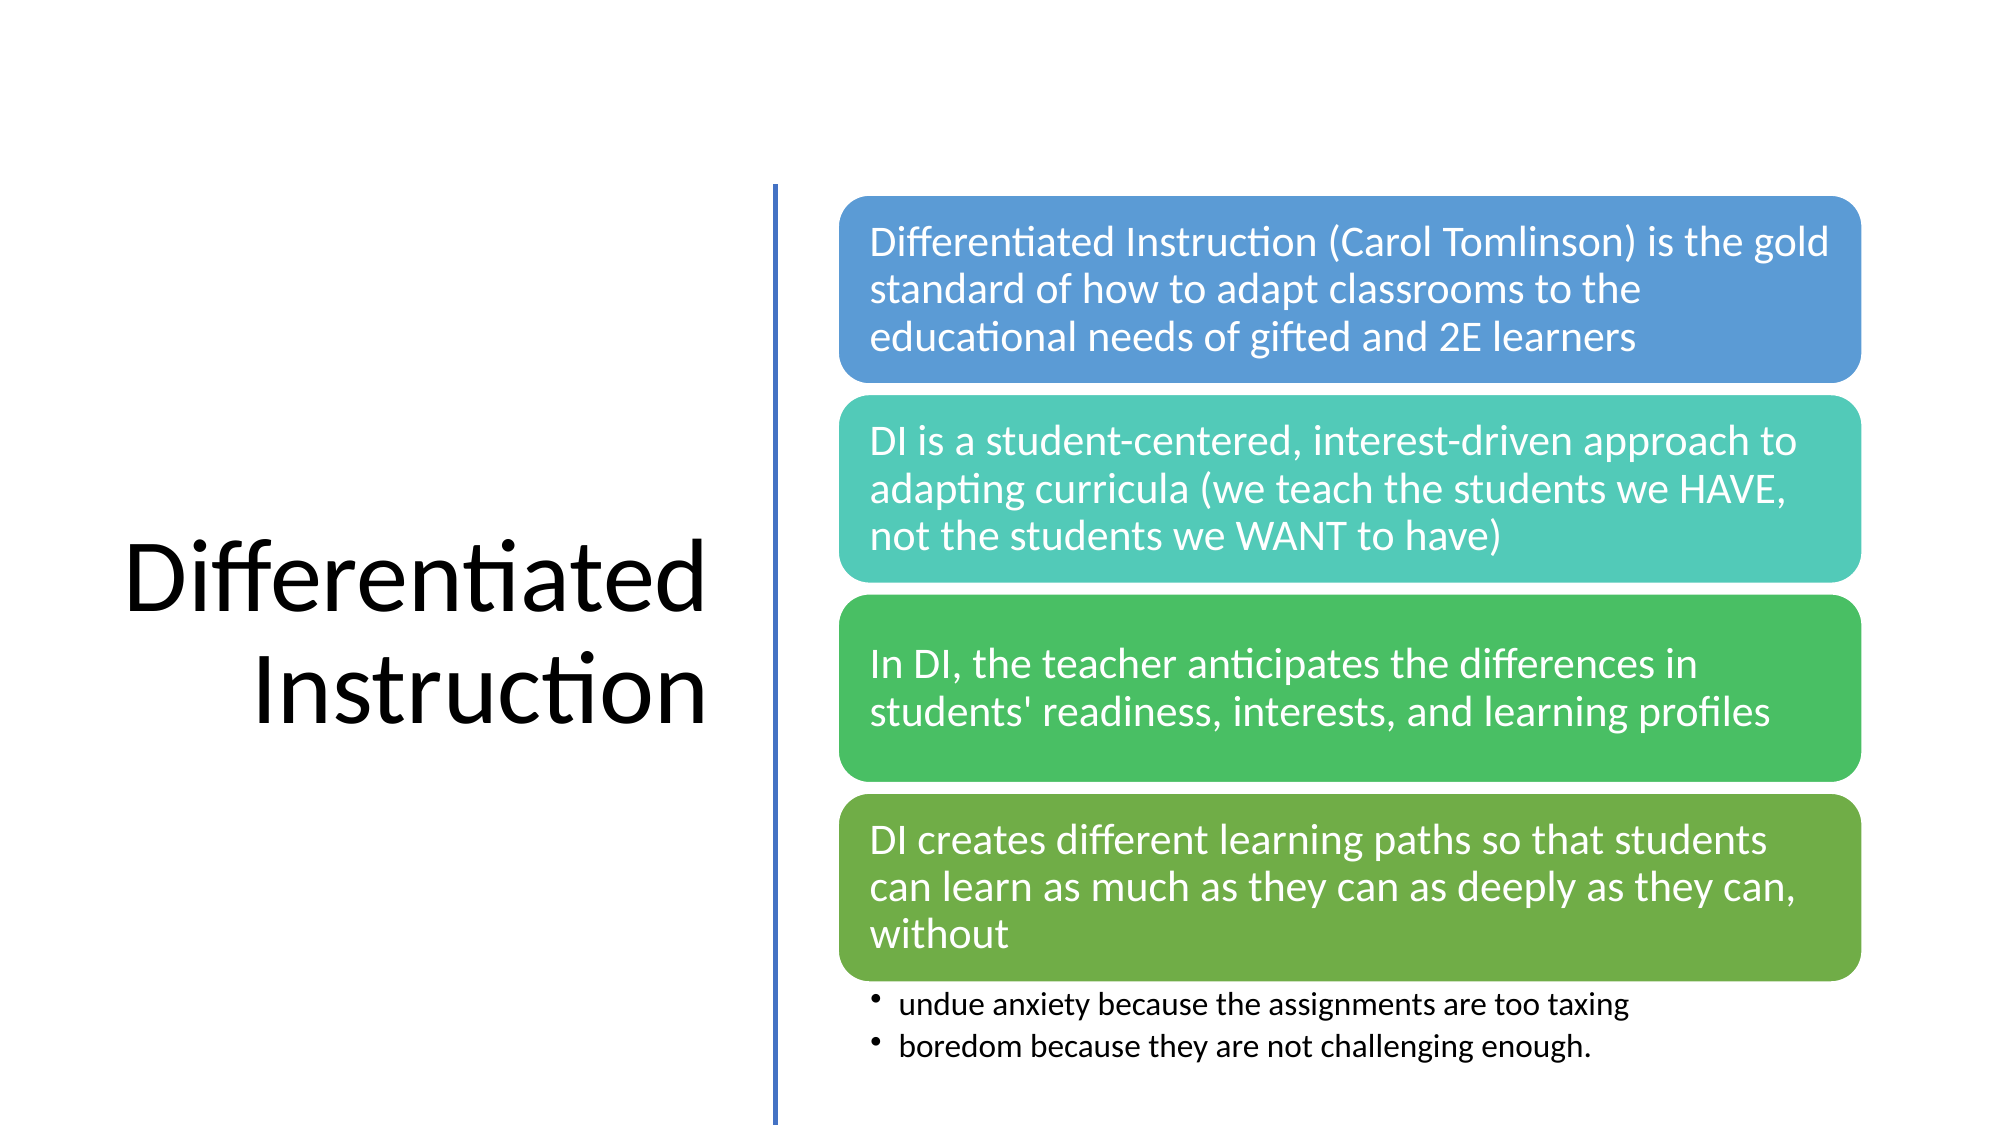

# Differentiated Instruction
Differentiated Instruction (Carol Tomlinson) is the gold standard of how to adapt classrooms to the educational needs of gifted and 2E learners
DI is a student-centered, interest-driven approach to adapting curricula (we teach the students we HAVE, not the students we WANT to have)
In DI, the teacher anticipates the differences in students' readiness, interests, and learning profiles
DI creates different learning paths so that students can learn as much as they can as deeply as they can, without
undue anxiety because the assignments are too taxing
boredom because they are not challenging enough.